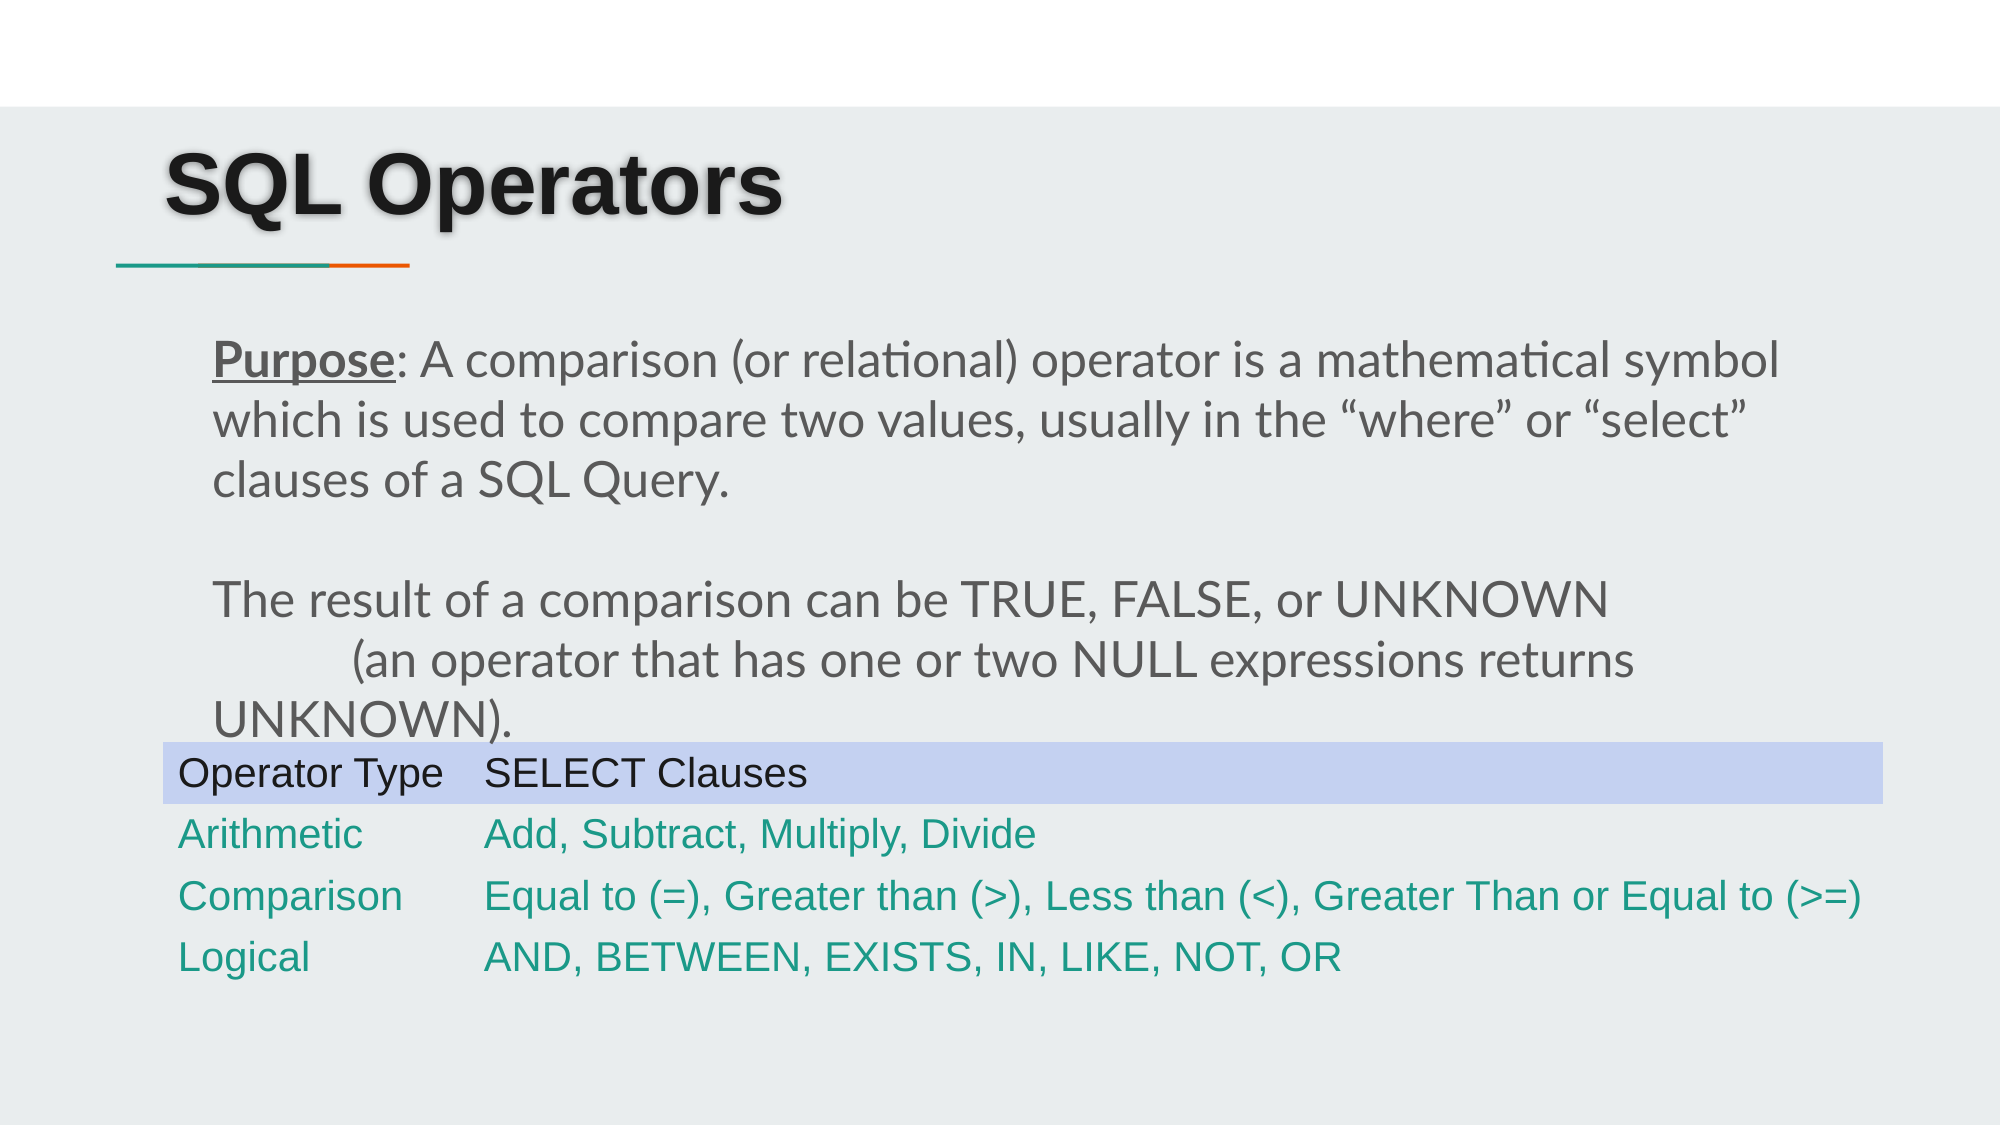

# SQL Operators
Purpose: A comparison (or relational) operator is a mathematical symbol which is used to compare two values, usually in the “where” or “select” clauses of a SQL Query.
The result of a comparison can be TRUE, FALSE, or UNKNOWN                                (an operator that has one or two NULL expressions returns UNKNOWN).
| Operator Type | SELECT Clauses |
| --- | --- |
| Arithmetic | Add, Subtract, Multiply, Divide |
| Comparison | Equal to (=), Greater than (>), Less than (<), Greater Than or Equal to (>=) |
| Logical | AND, BETWEEN, EXISTS, IN, LIKE, NOT, OR |